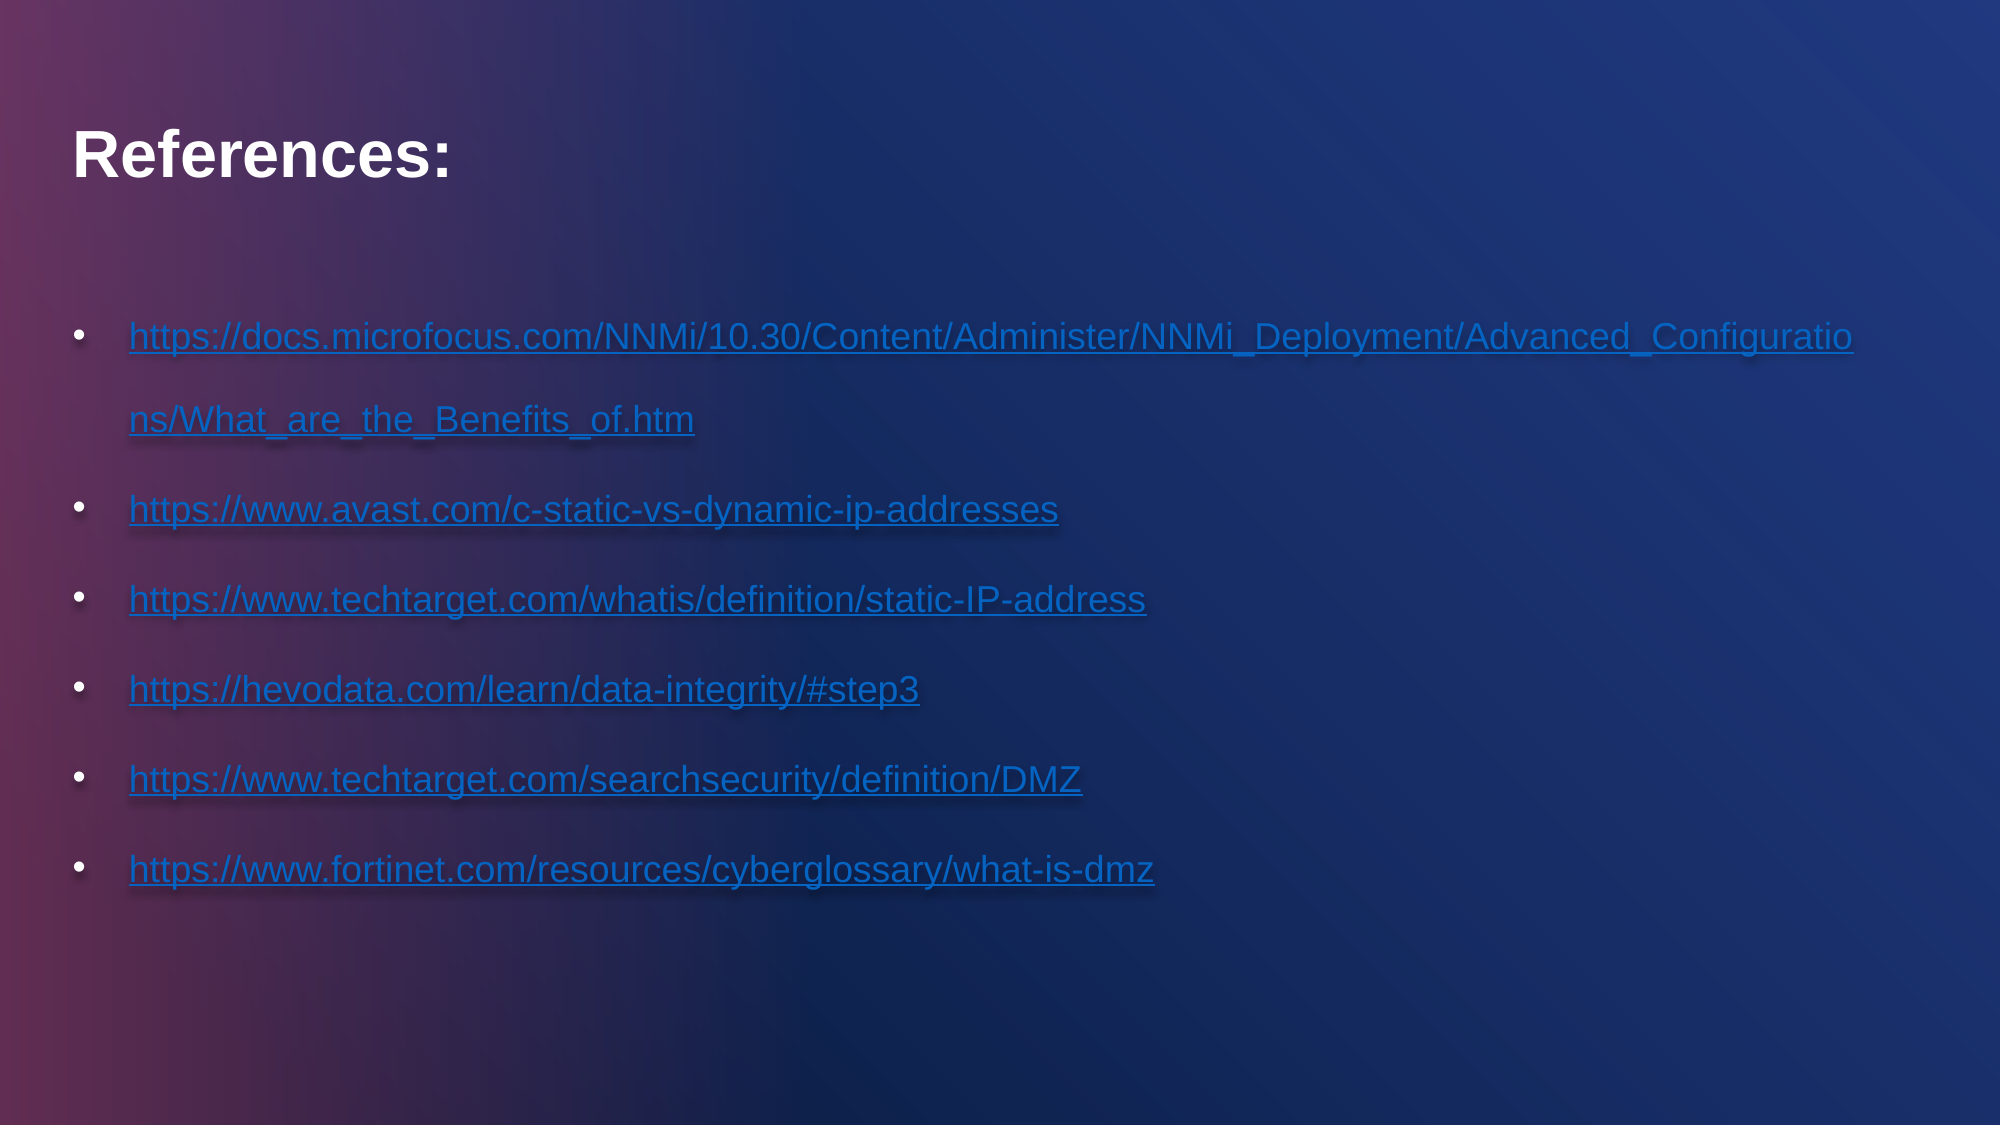

# References:
https://docs.microfocus.com/NNMi/10.30/Content/Administer/NNMi_Deployment/Advanced_Configurations/What_are_the_Benefits_of.htm
https://www.avast.com/c-static-vs-dynamic-ip-addresses
https://www.techtarget.com/whatis/definition/static-IP-address
https://hevodata.com/learn/data-integrity/#step3
https://www.techtarget.com/searchsecurity/definition/DMZ
https://www.fortinet.com/resources/cyberglossary/what-is-dmz